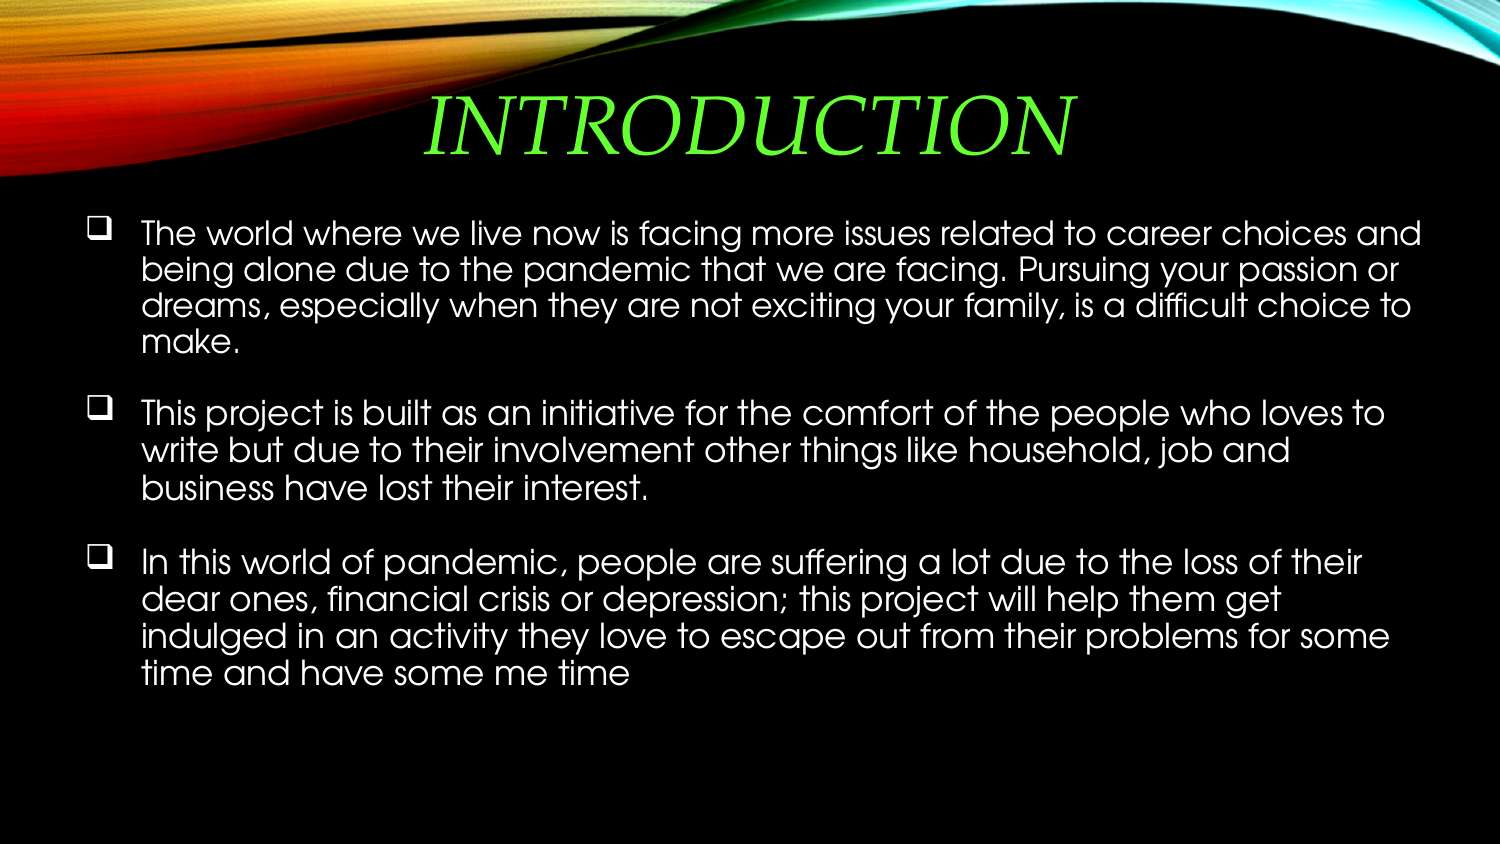

# Introduction
The world where we live now is facing more issues related to career choices and being alone due to the pandemic that we are facing. Pursuing your passion or dreams, especially when they are not exciting your family, is a difficult choice to make.

This project is built as an initiative for the comfort of the people who loves to write but due to their involvement other things like household, job and business have lost their interest.

In this world of pandemic, people are suffering a lot due to the loss of their dear ones, financial crisis or depression; this project will help them get indulged in an activity they love to escape out from their problems for some time and have some me time